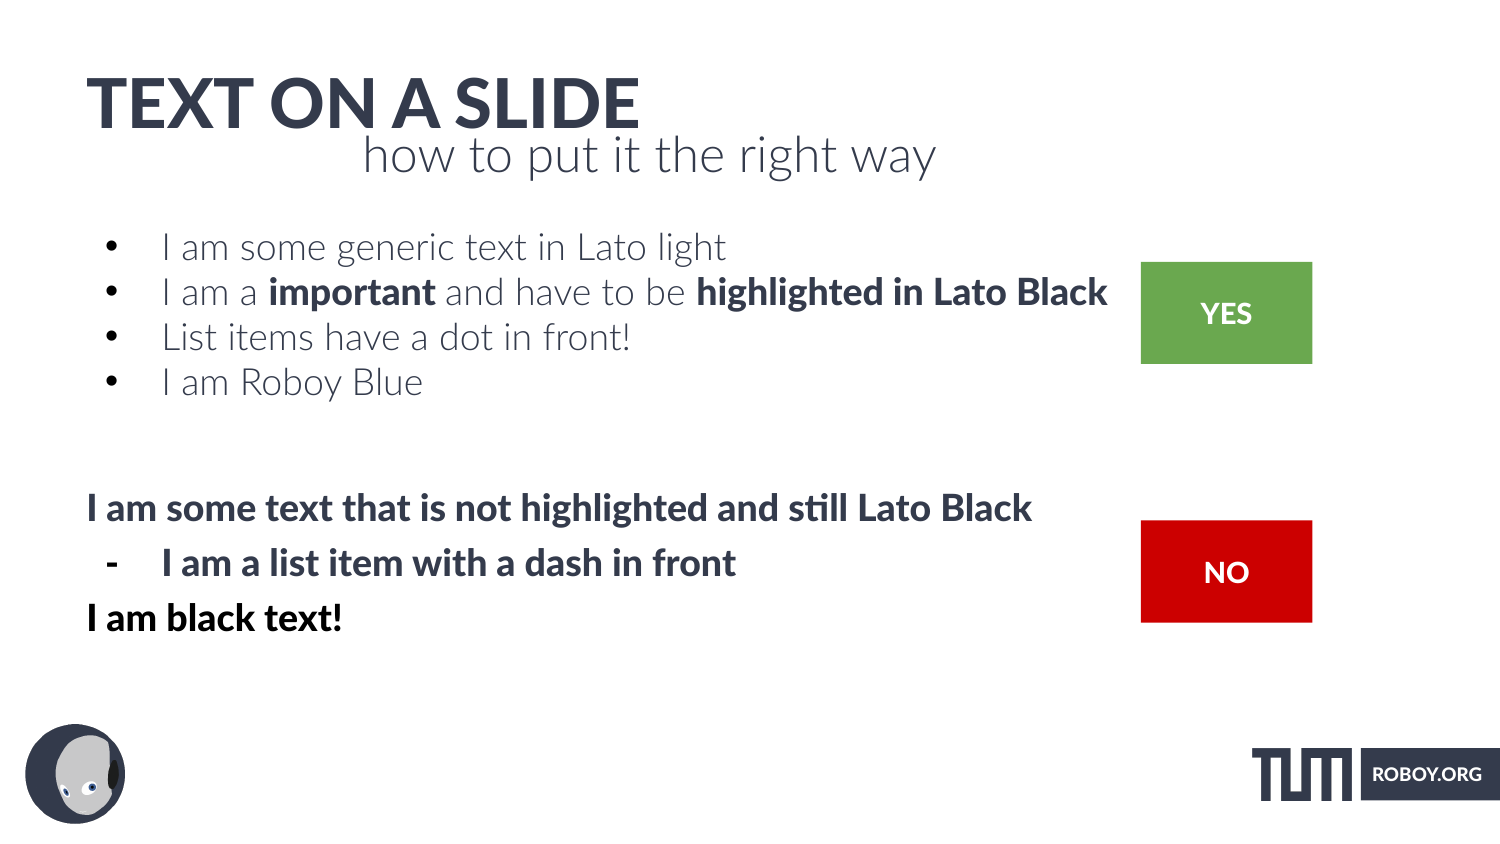

# TEXT ON A SLIDE
how to put it the right way
I am some generic text in Lato light
I am a important and have to be highlighted in Lato Black
List items have a dot in front!
I am Roboy Blue

I am some text that is not highlighted and still Lato Black
I am a list item with a dash in front
I am black text!
YES
NO